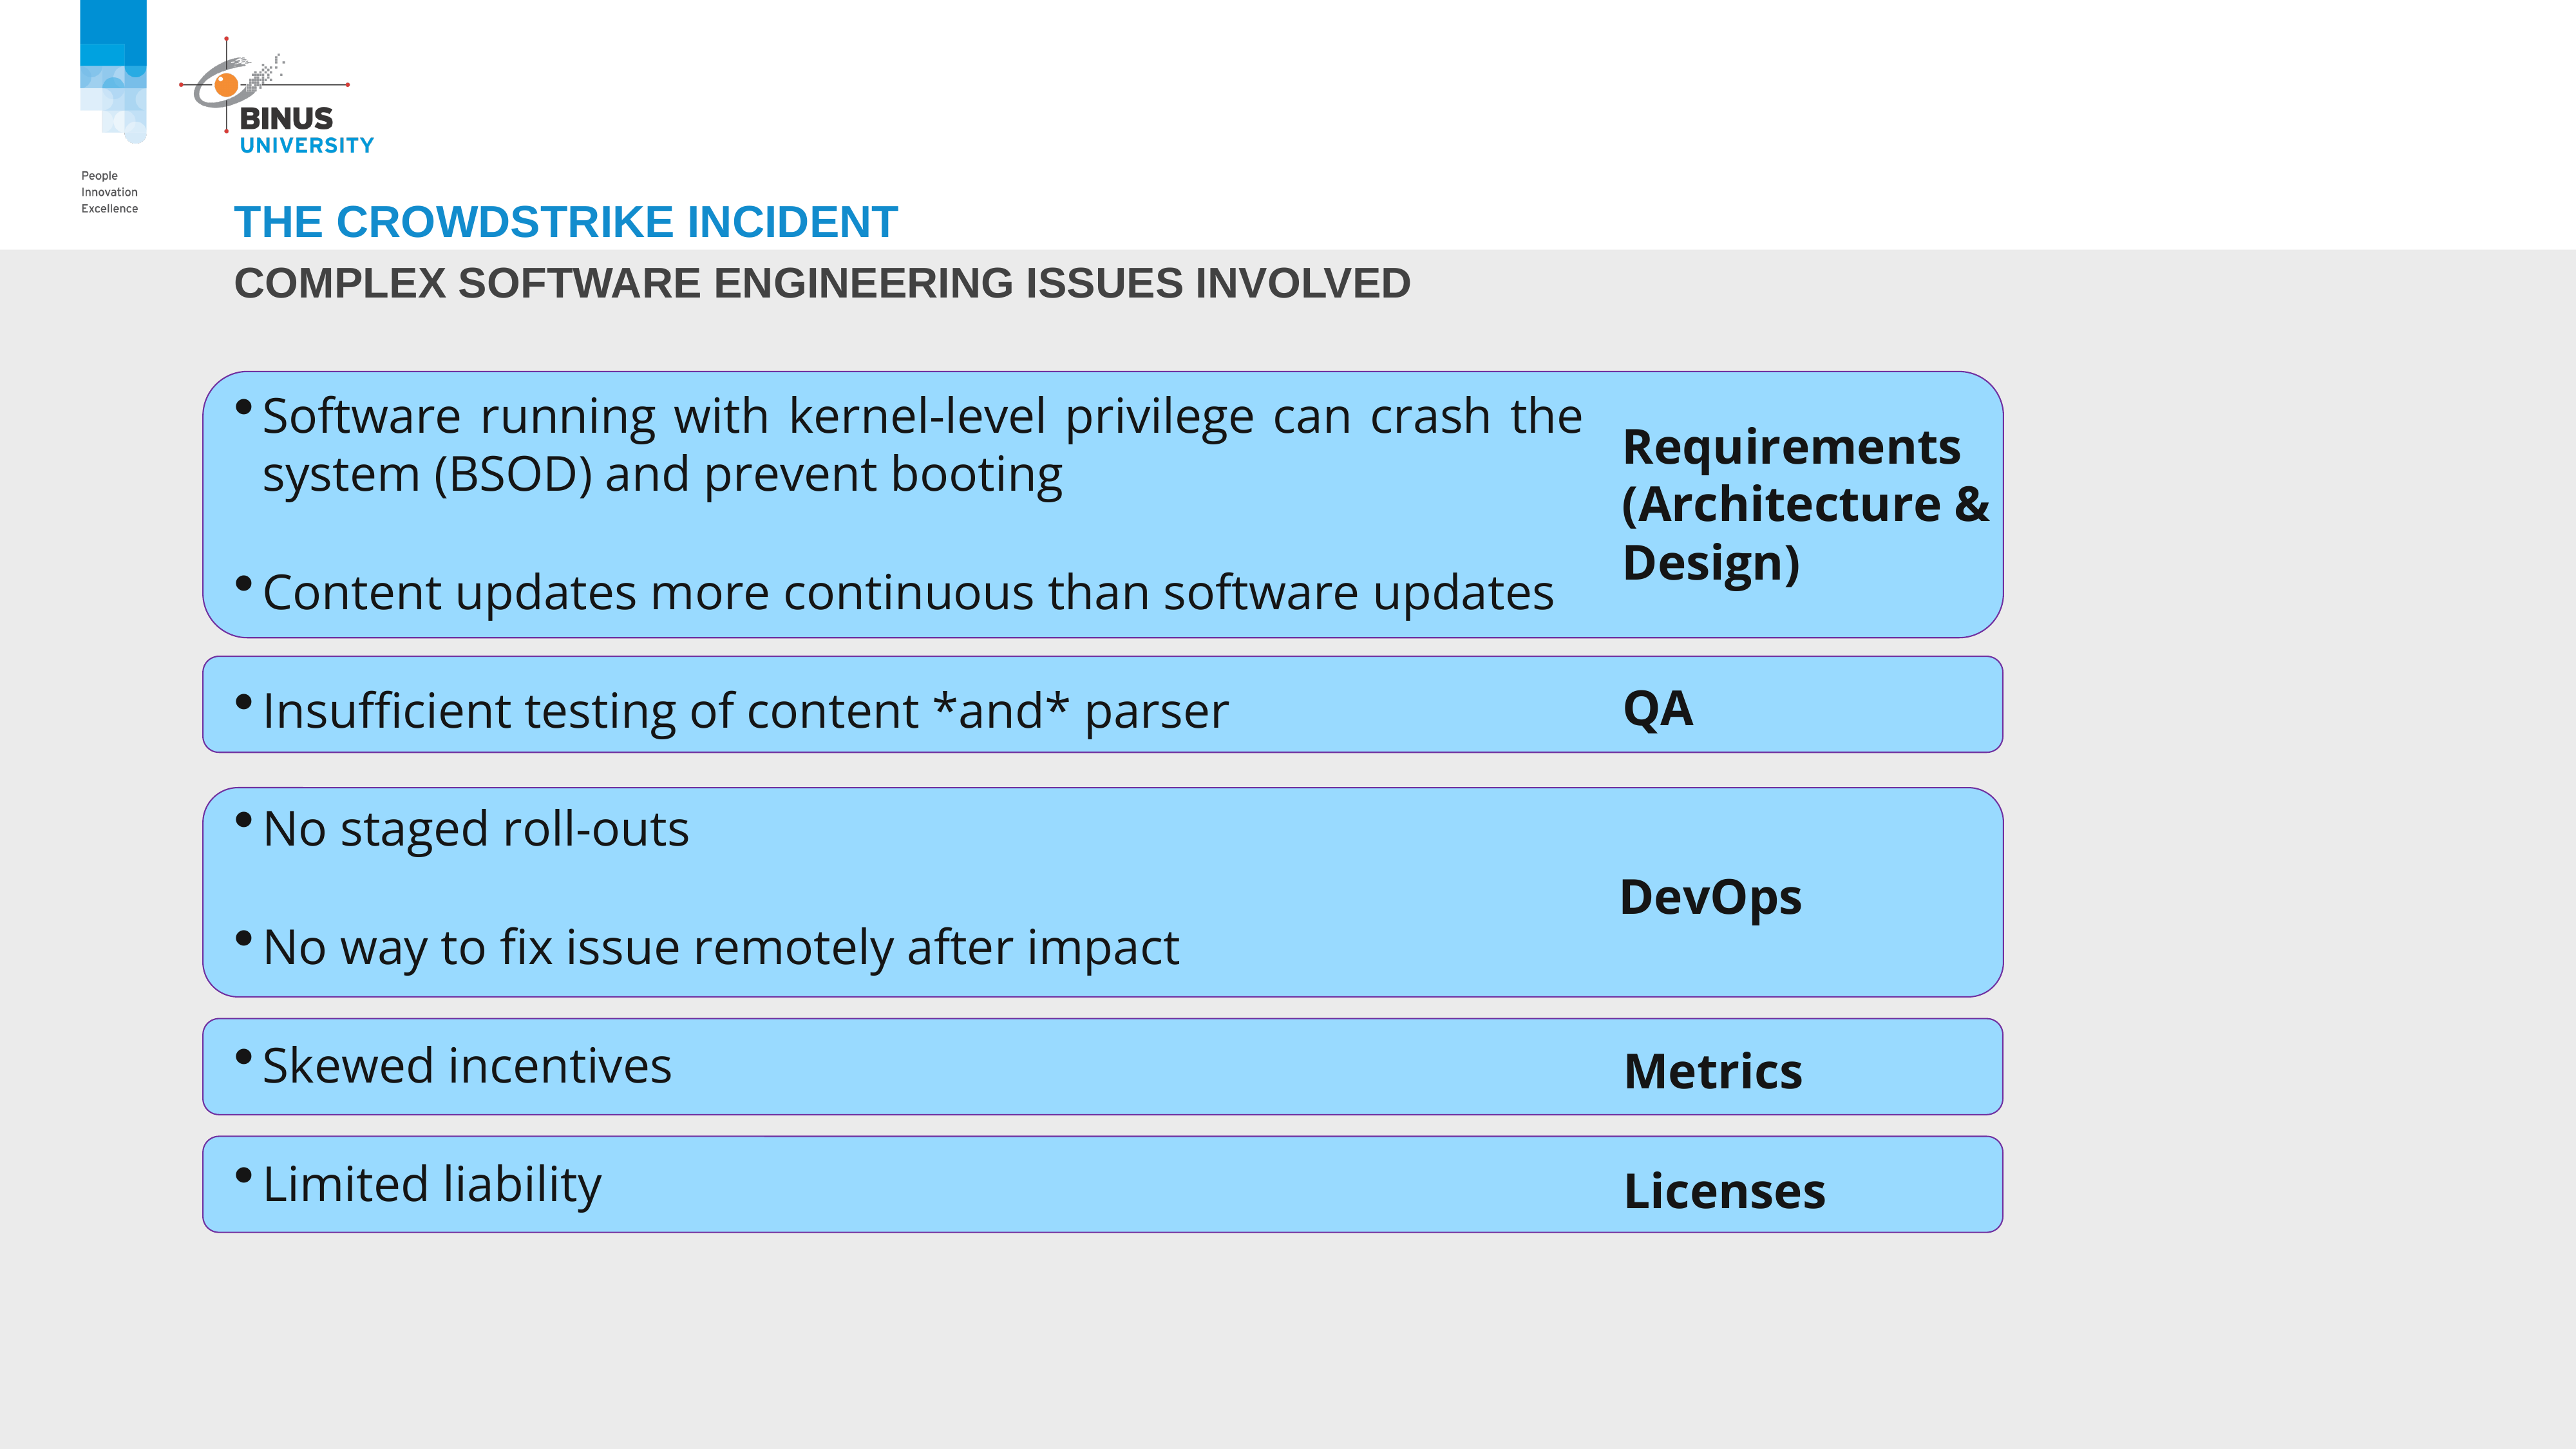

# The Crowdstrike incident
Complex Software Engineering issues involved
Software running with kernel-level privilege can crash the system (BSOD) and prevent booting
Content updates more continuous than software updates
Insufficient testing of content *and* parser
No staged roll-outs
No way to fix issue remotely after impact
Skewed incentives
Limited liability

Requirements
(Architecture & Design)

QA

DevOps

Metrics

Licenses